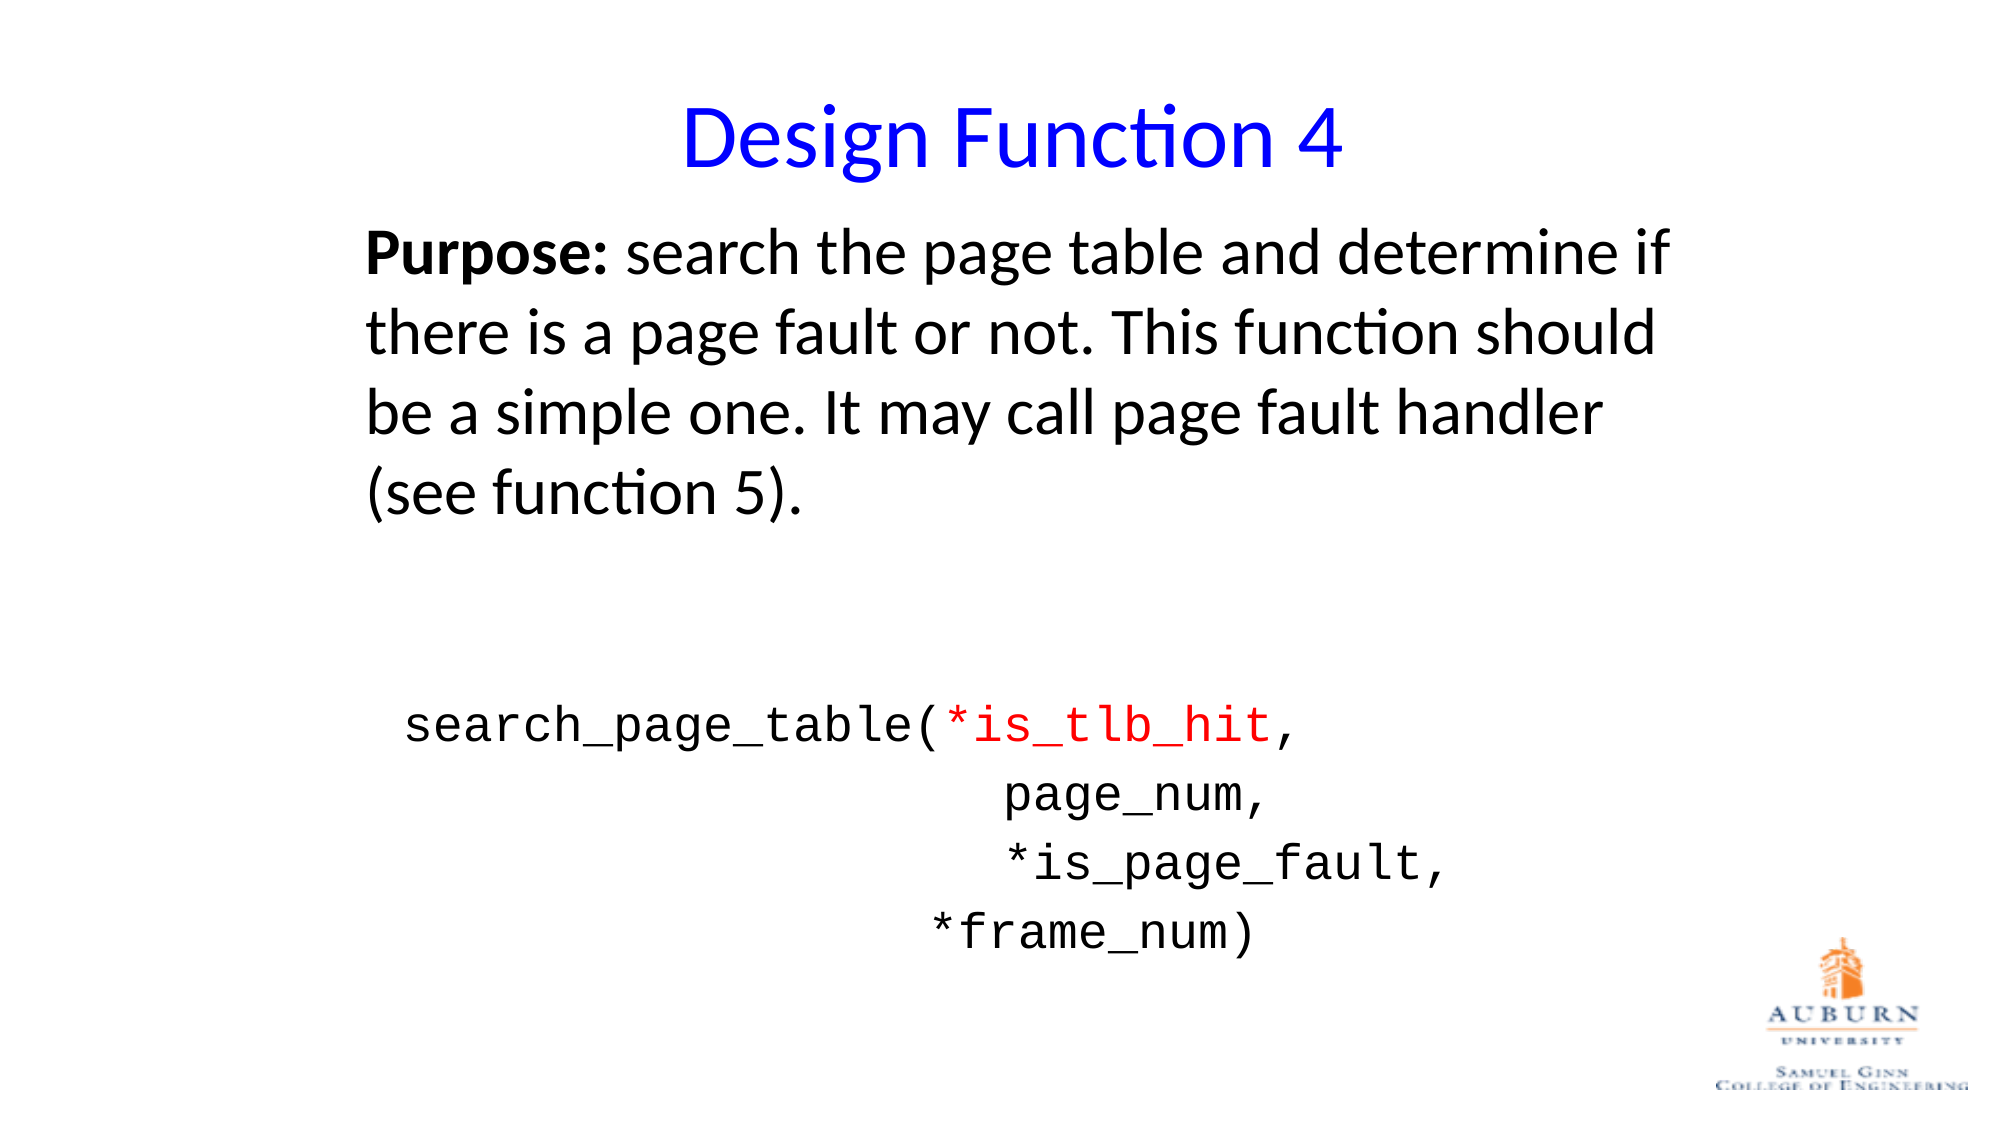

# Design Function 4
Purpose: search the page table and determine if there is a page fault or not. This function should be a simple one. It may call page fault handler (see function 5).

search_page_table(*is_tlb_hit,
    		page_num,
    		*is_page_fault,
 				*frame_num)